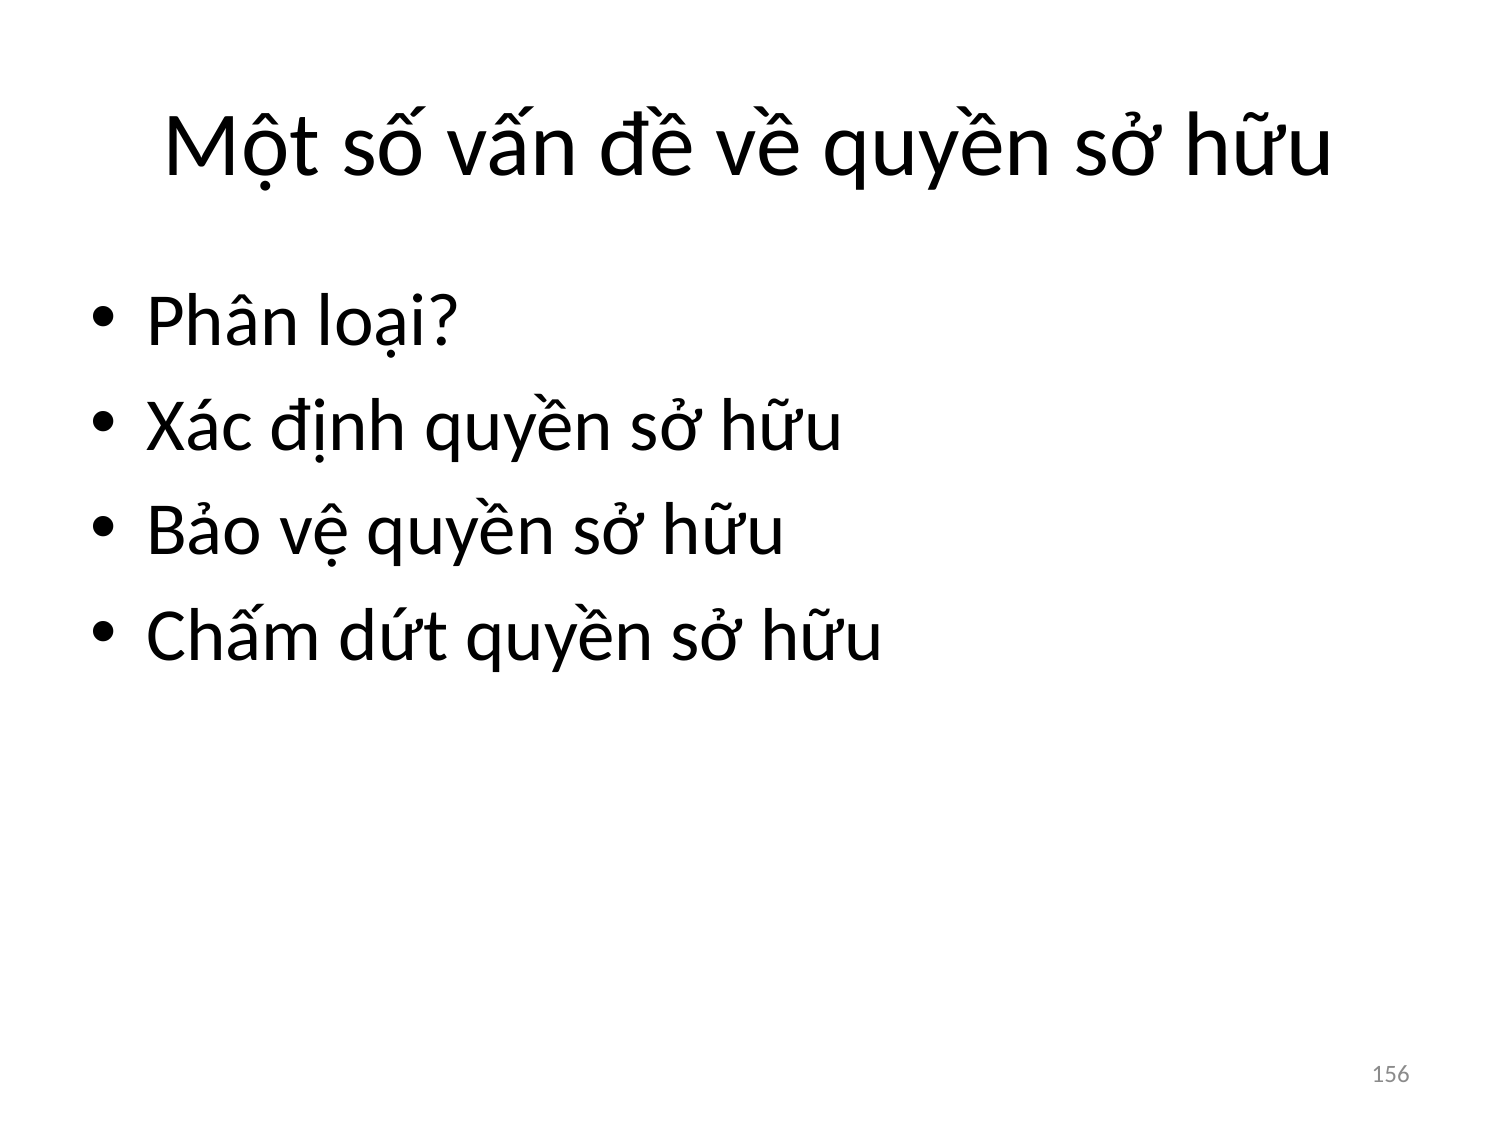

# Một số vấn đề về quyền sở hữu
Phân loại?
Xác định quyền sở hữu
Bảo vệ quyền sở hữu
Chấm dứt quyền sở hữu
156